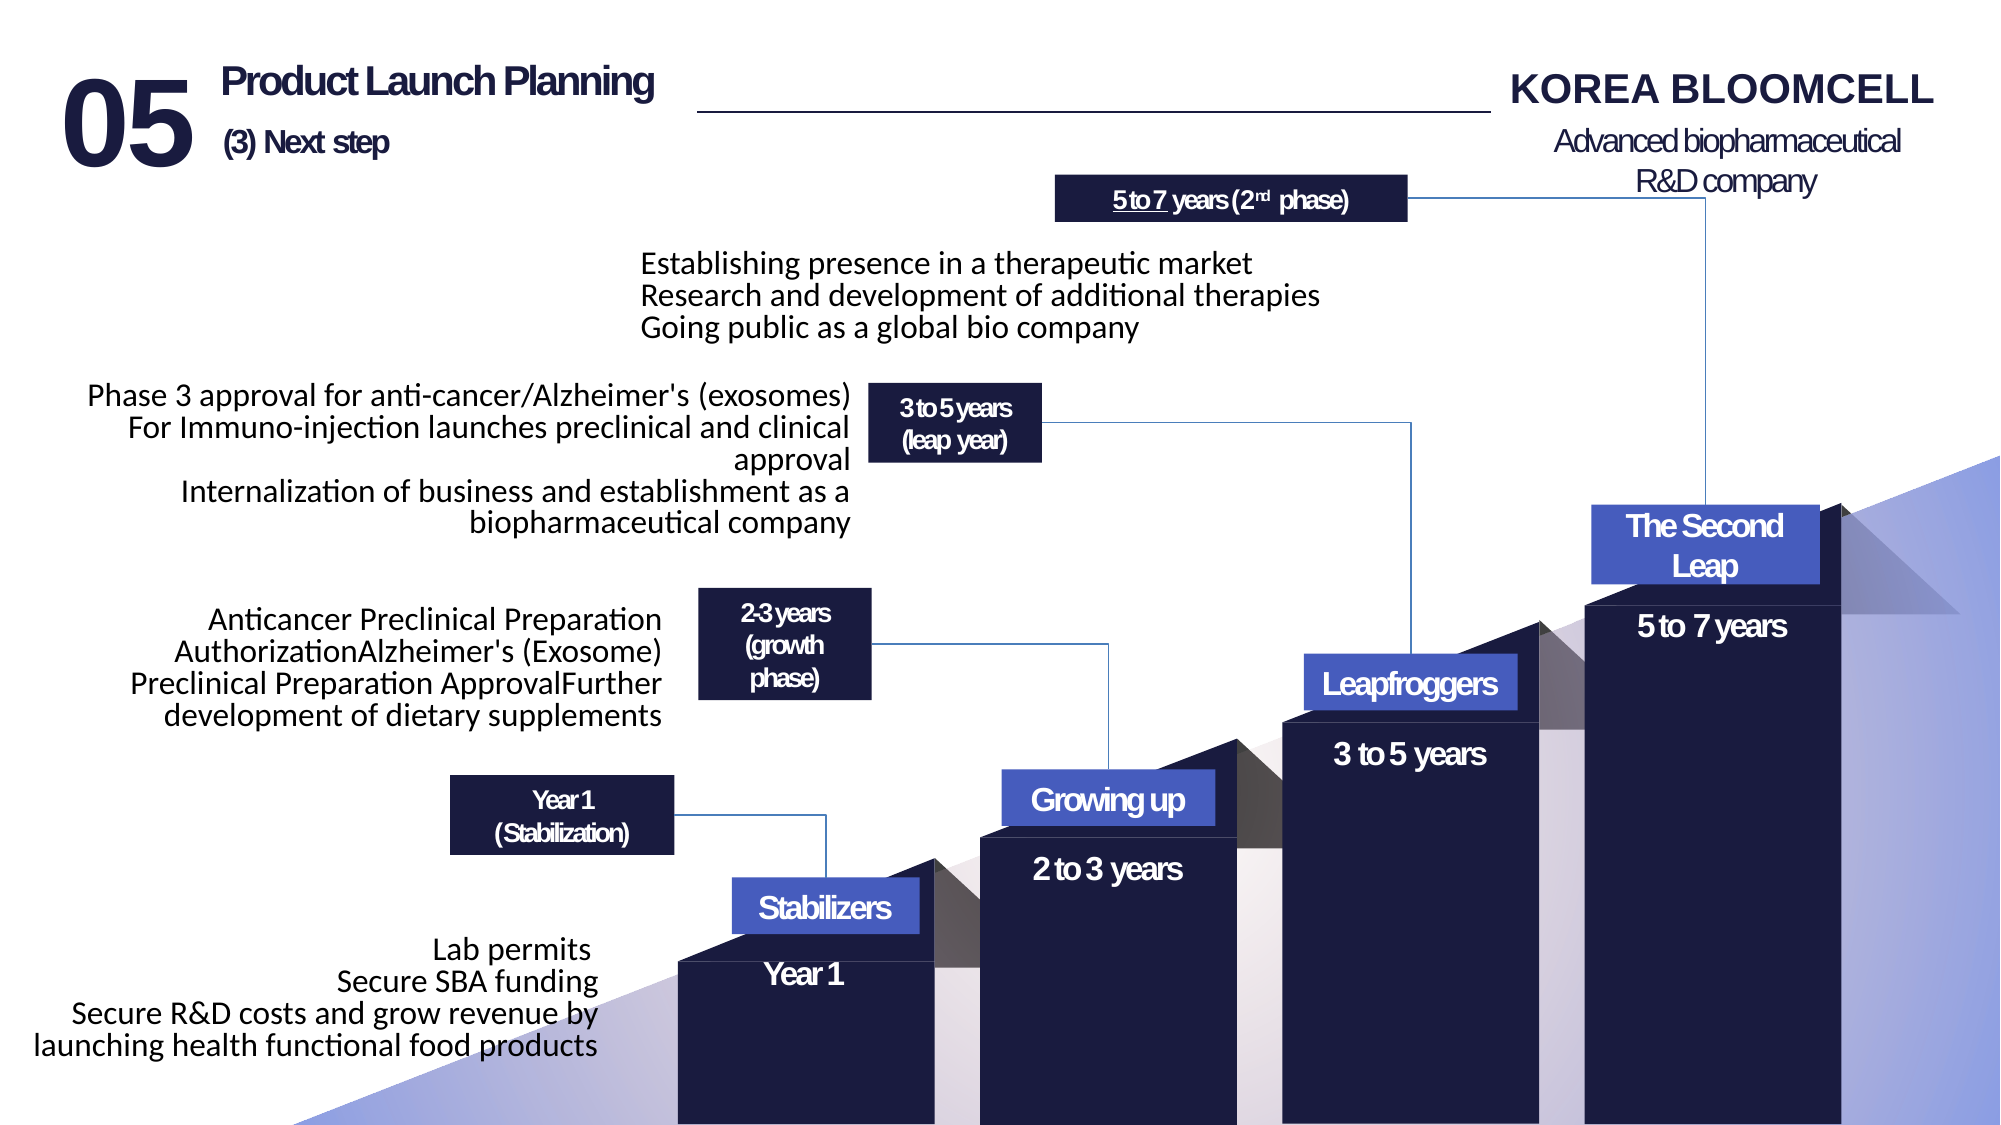

05
 Product Launch Planning
(3) Next step
KOREA BLOOMCELL
Advanced biopharmaceutical R&D company
5 to 7 years (2nd phase)
Establishing presence in a therapeutic market
Research and development of additional therapies
Going public as a global bio company
Phase 3 approval for anti-cancer/Alzheimer's (exosomes)
For Immuno-injection launches preclinical and clinical approval
Internalization of business and establishment as a biopharmaceutical company
3 to 5 years (leap year)

The Second Leap

2-3 years (growth phase)
Anticancer Preclinical Preparation AuthorizationAlzheimer's (Exosome) Preclinical Preparation ApprovalFurther development of dietary supplements
5 to 7 years

Leapfroggers
3 to 5 years

Growing up
Year 1 (Stabilization)
Lab permits
Secure SBA funding
Secure R&D costs and grow revenue by launching health functional food products
2 to 3 years

Stabilizers
Year 1